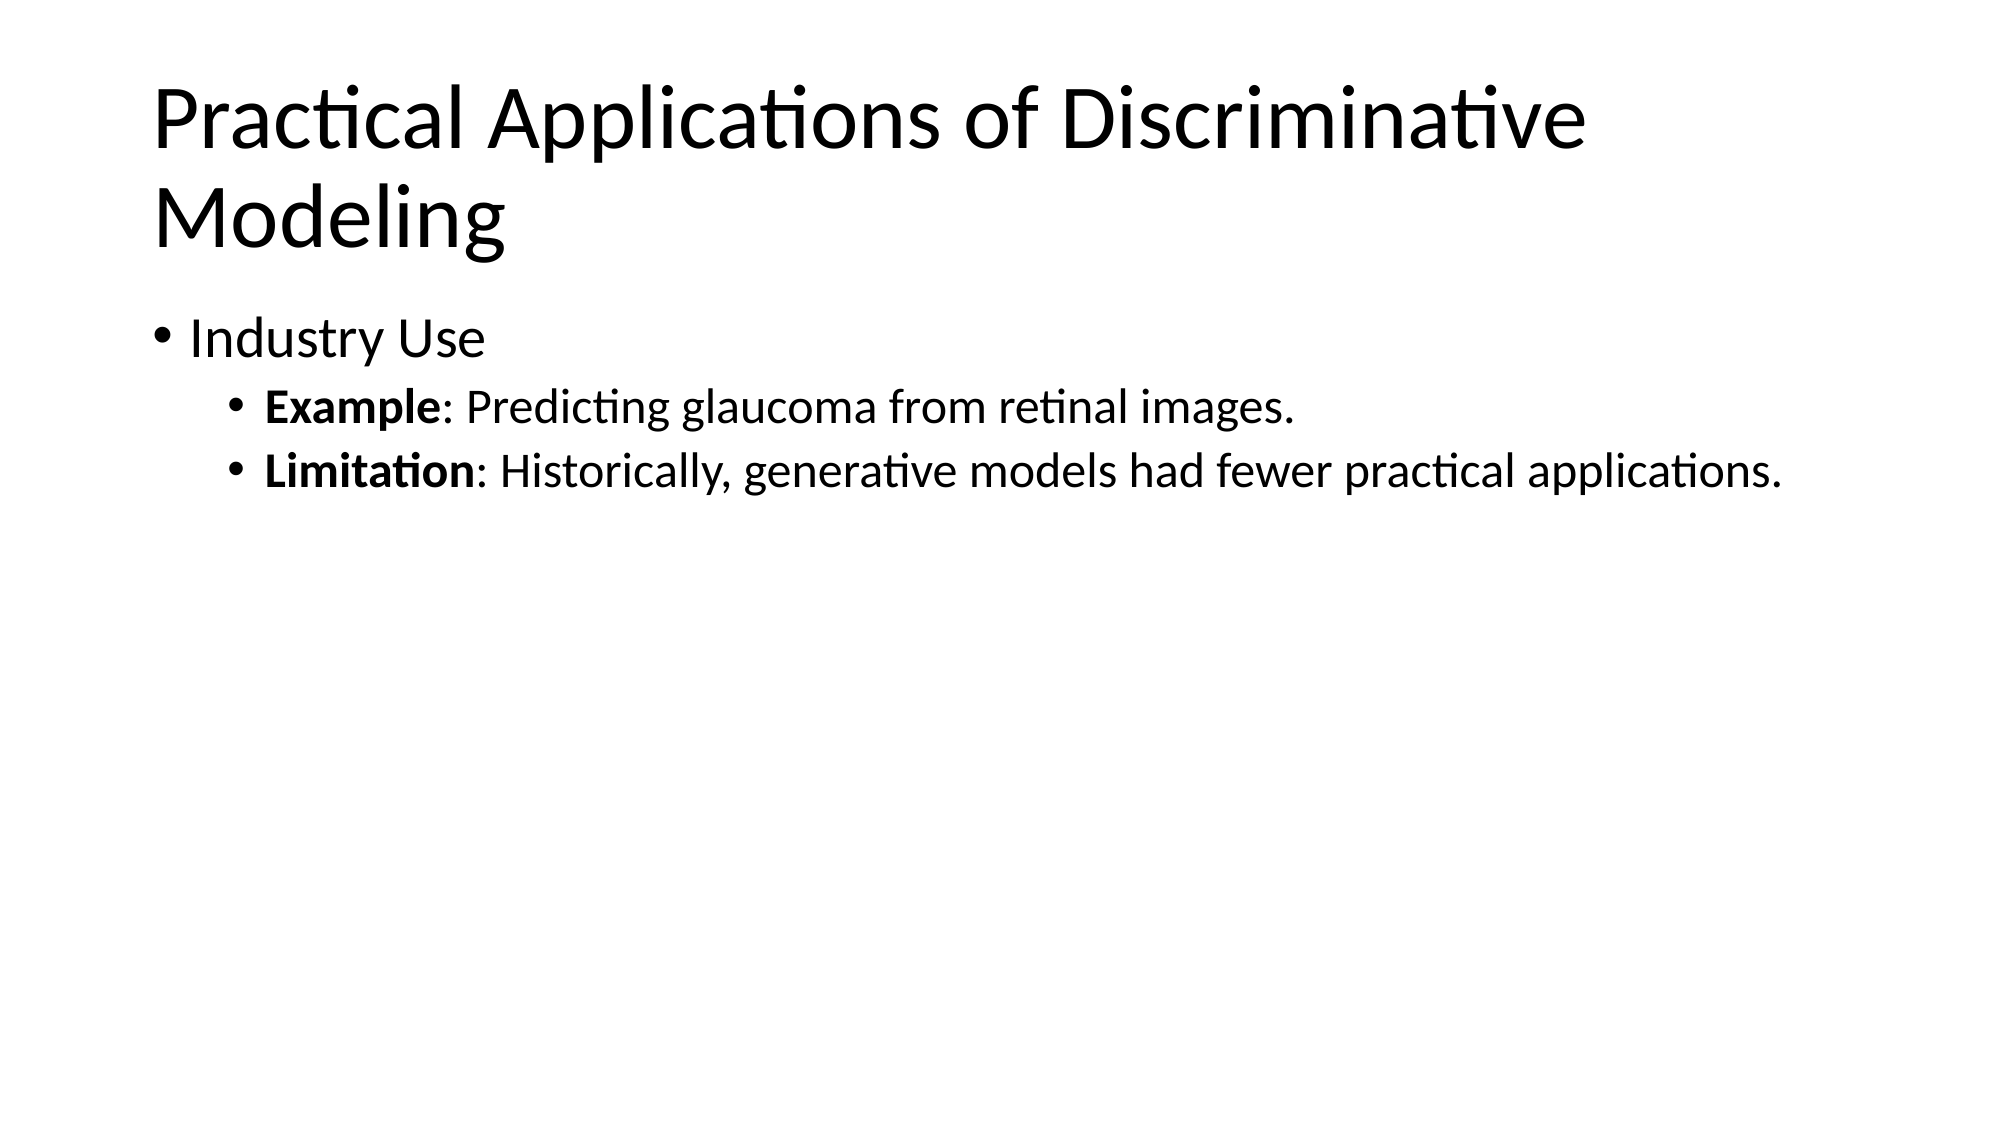

# Practical Applications of Discriminative Modeling
Industry Use
Example: Predicting glaucoma from retinal images.
Limitation: Historically, generative models had fewer practical applications.